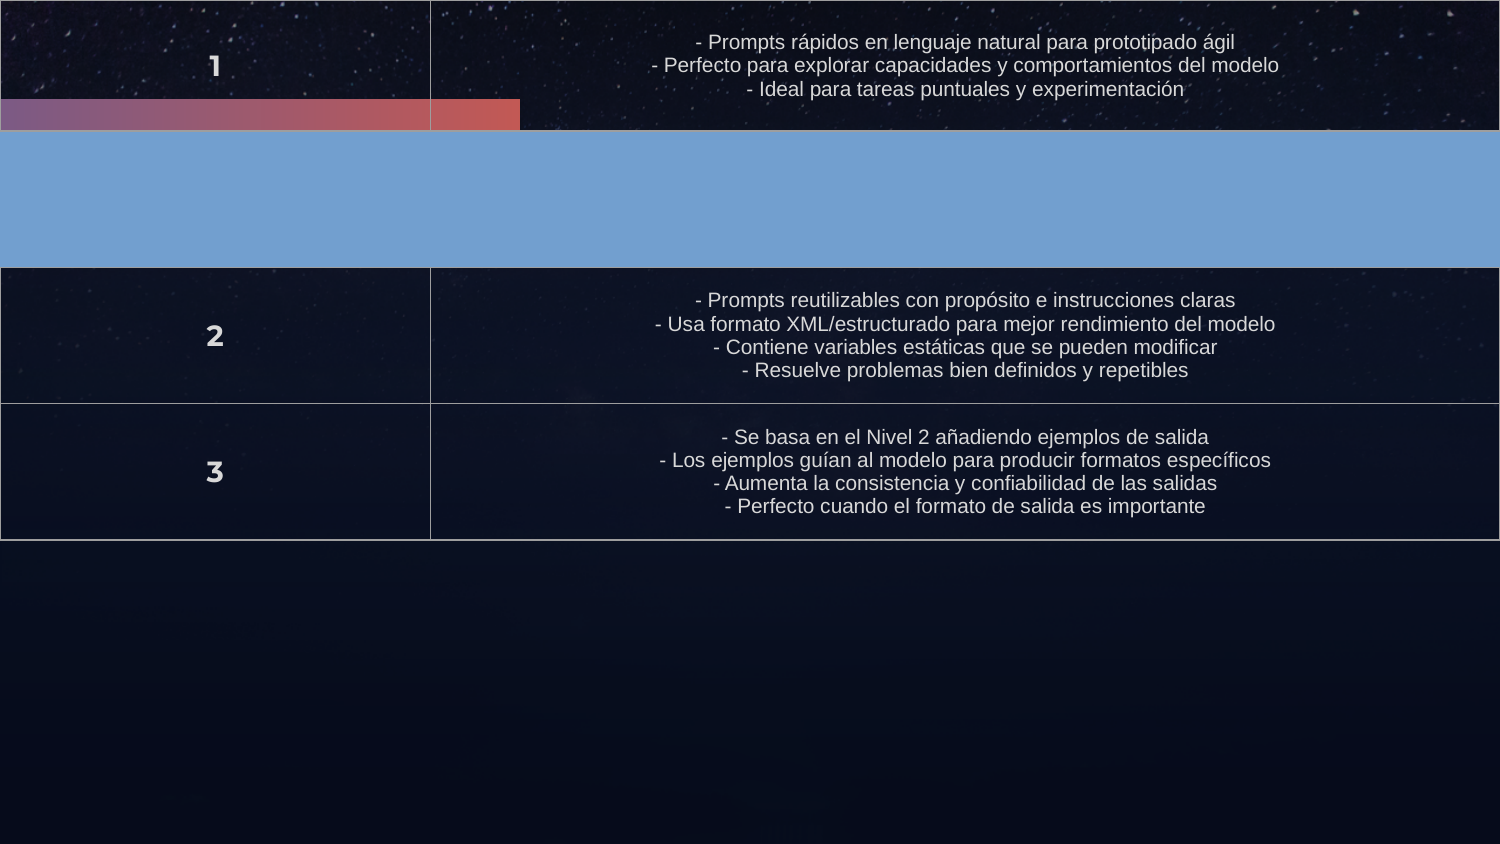

4-Niveles de prompt
| 1 | - Prompts rápidos en lenguaje natural para prototipado ágil - Perfecto para explorar capacidades y comportamientos del modelo - Ideal para tareas puntuales y experimentación |  |  |  |
| --- | --- | --- | --- | --- |
|  |  |  |  |  |
| 2 | - Prompts reutilizables con propósito e instrucciones claras - Usa formato XML/estructurado para mejor rendimiento del modelo - Contiene variables estáticas que se pueden modificar - Resuelve problemas bien definidos y repetibles |  |  |  |
| 3 | - Se basa en el Nivel 2 añadiendo ejemplos de salida - Los ejemplos guían al modelo para producir formatos específicos - Aumenta la consistencia y confiabilidad de las salidas - Perfecto cuando el formato de salida es importante |  |  |  |
| 4 | - Prompts listos para producción con variables dinámicas - Se pueden integrar en código y aplicaciones - Base para construir herramientas y agentes potenciados por IA |  |  |  |